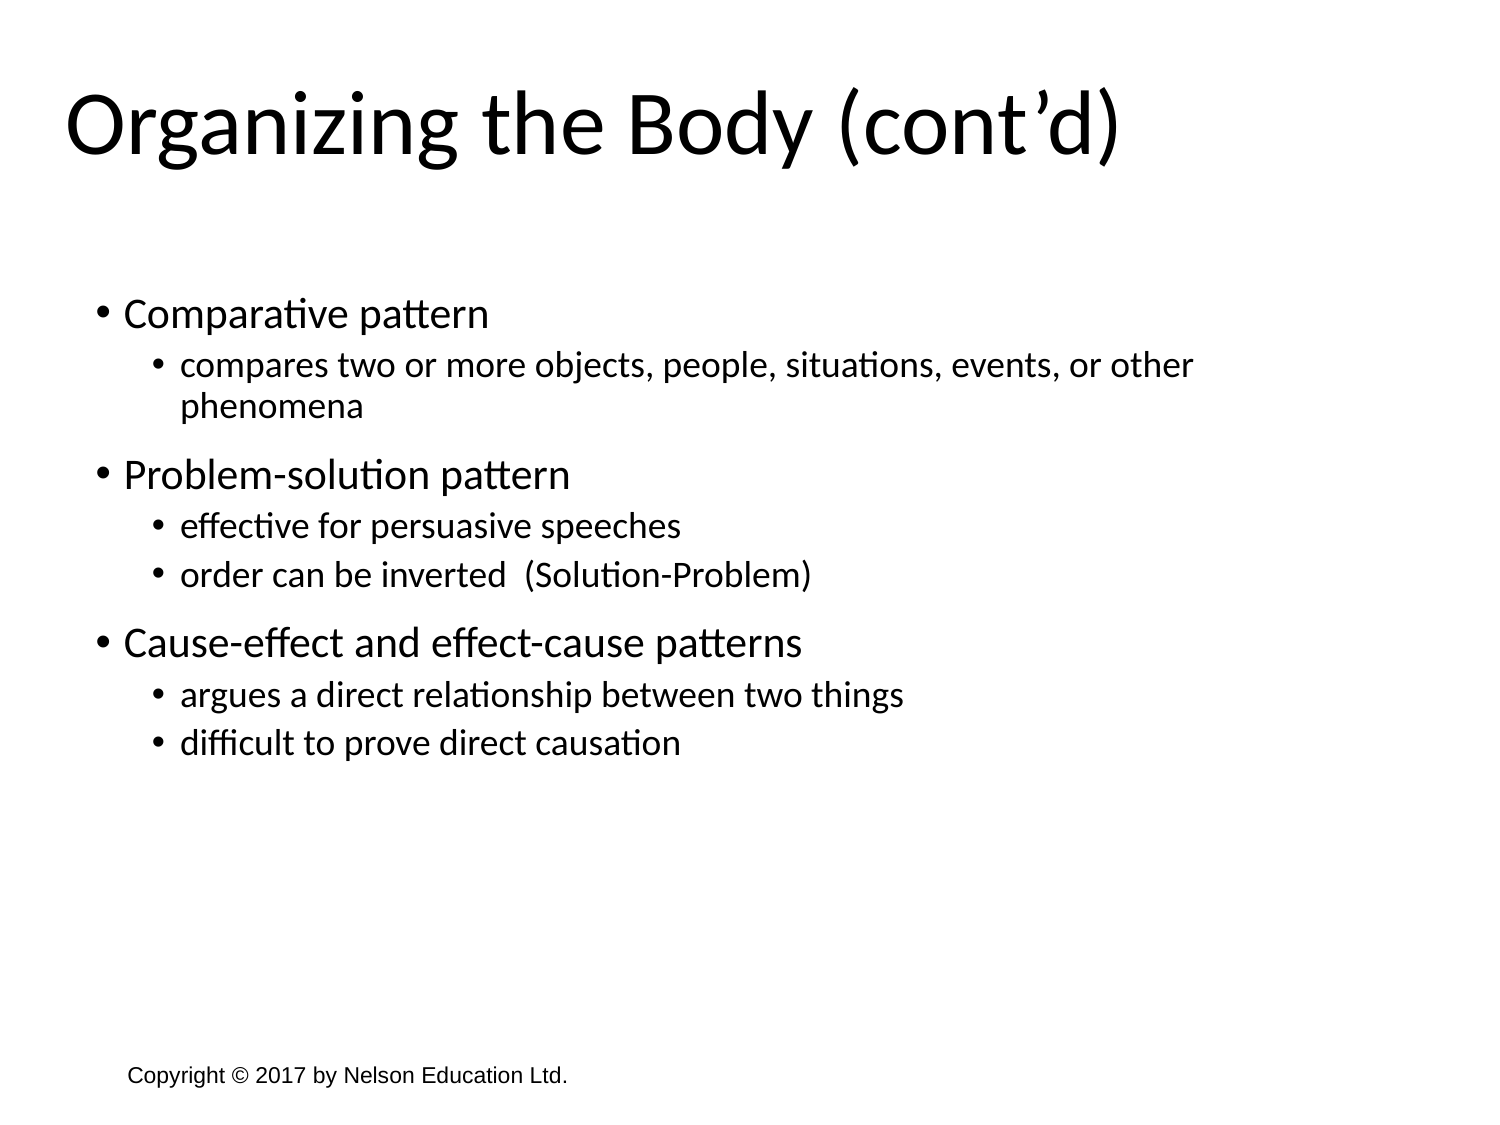

Organizing the Body (cont’d)
Comparative pattern
compares two or more objects, people, situations, events, or other phenomena
Problem-solution pattern
effective for persuasive speeches
order can be inverted  (Solution-Problem)
Cause-effect and effect-cause patterns
argues a direct relationship between two things
difficult to prove direct causation